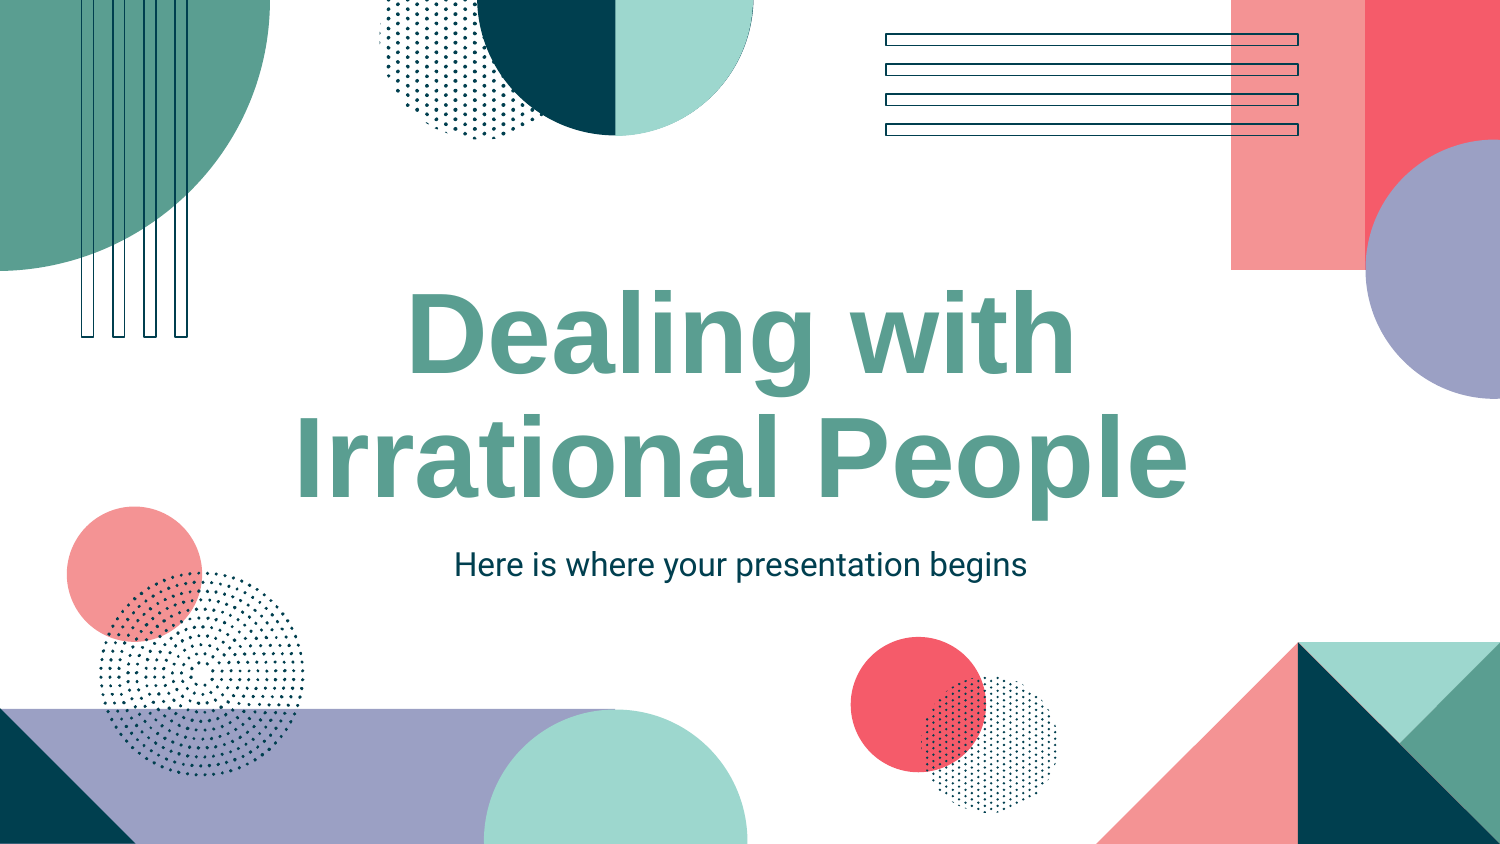

# Dealing with Irrational People
Here is where your presentation begins